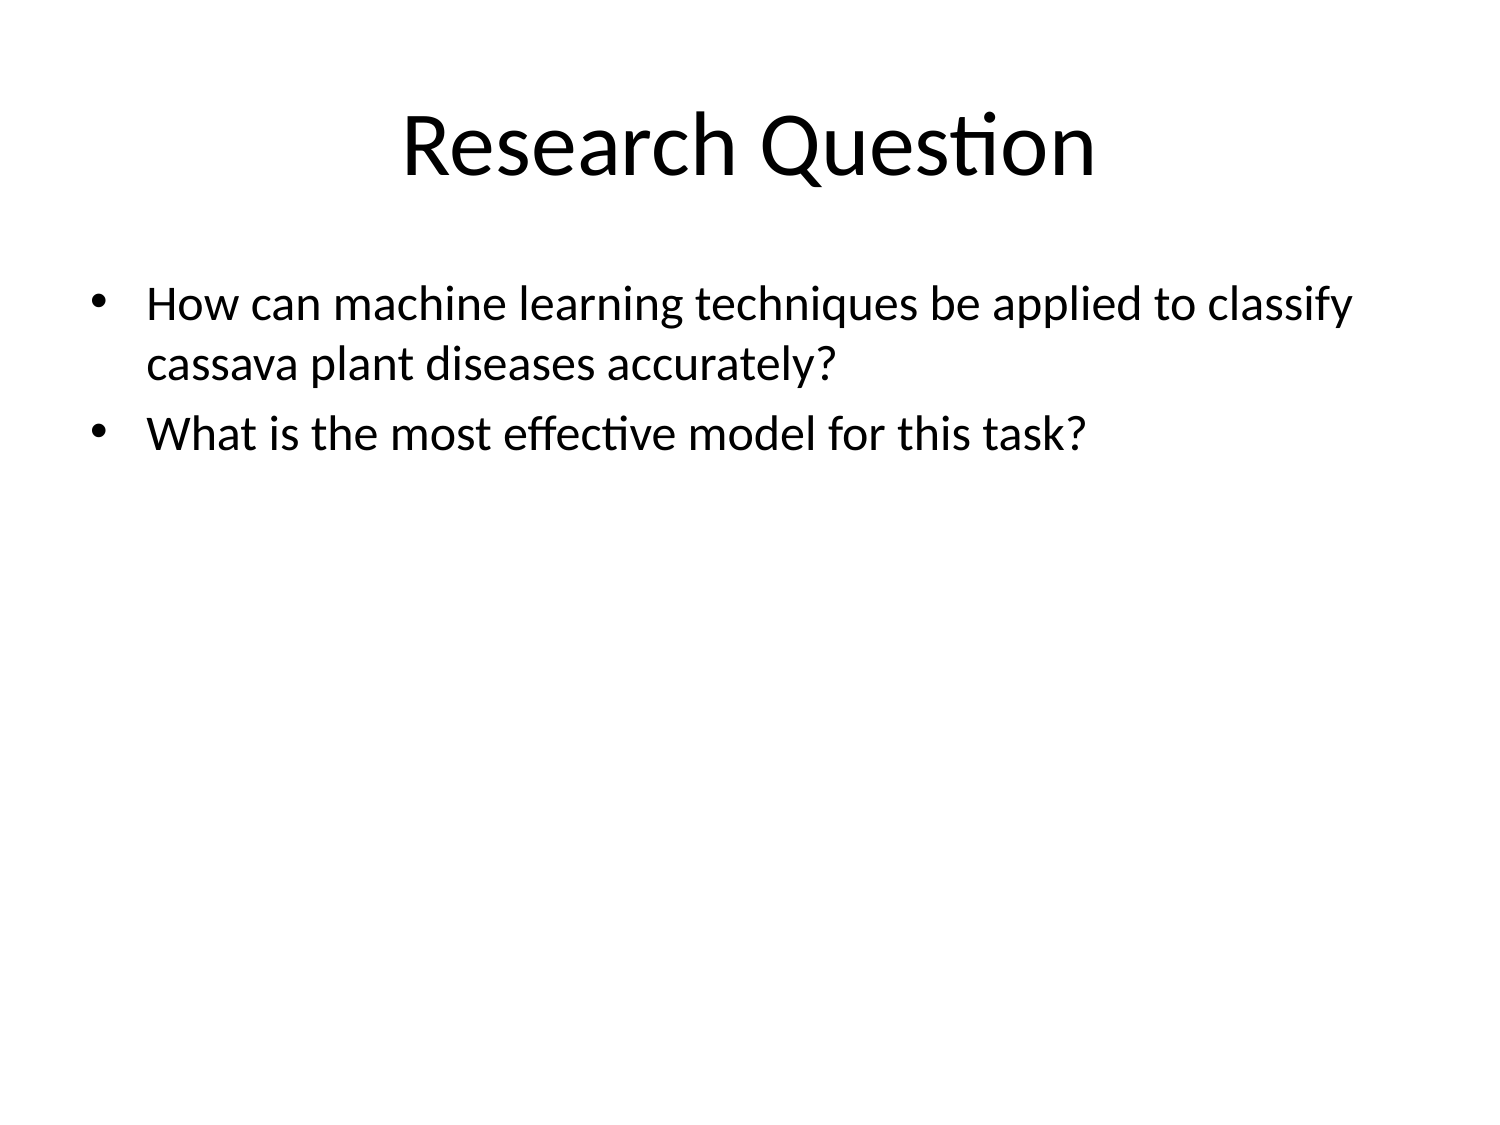

# Research Question
How can machine learning techniques be applied to classify cassava plant diseases accurately?
What is the most effective model for this task?